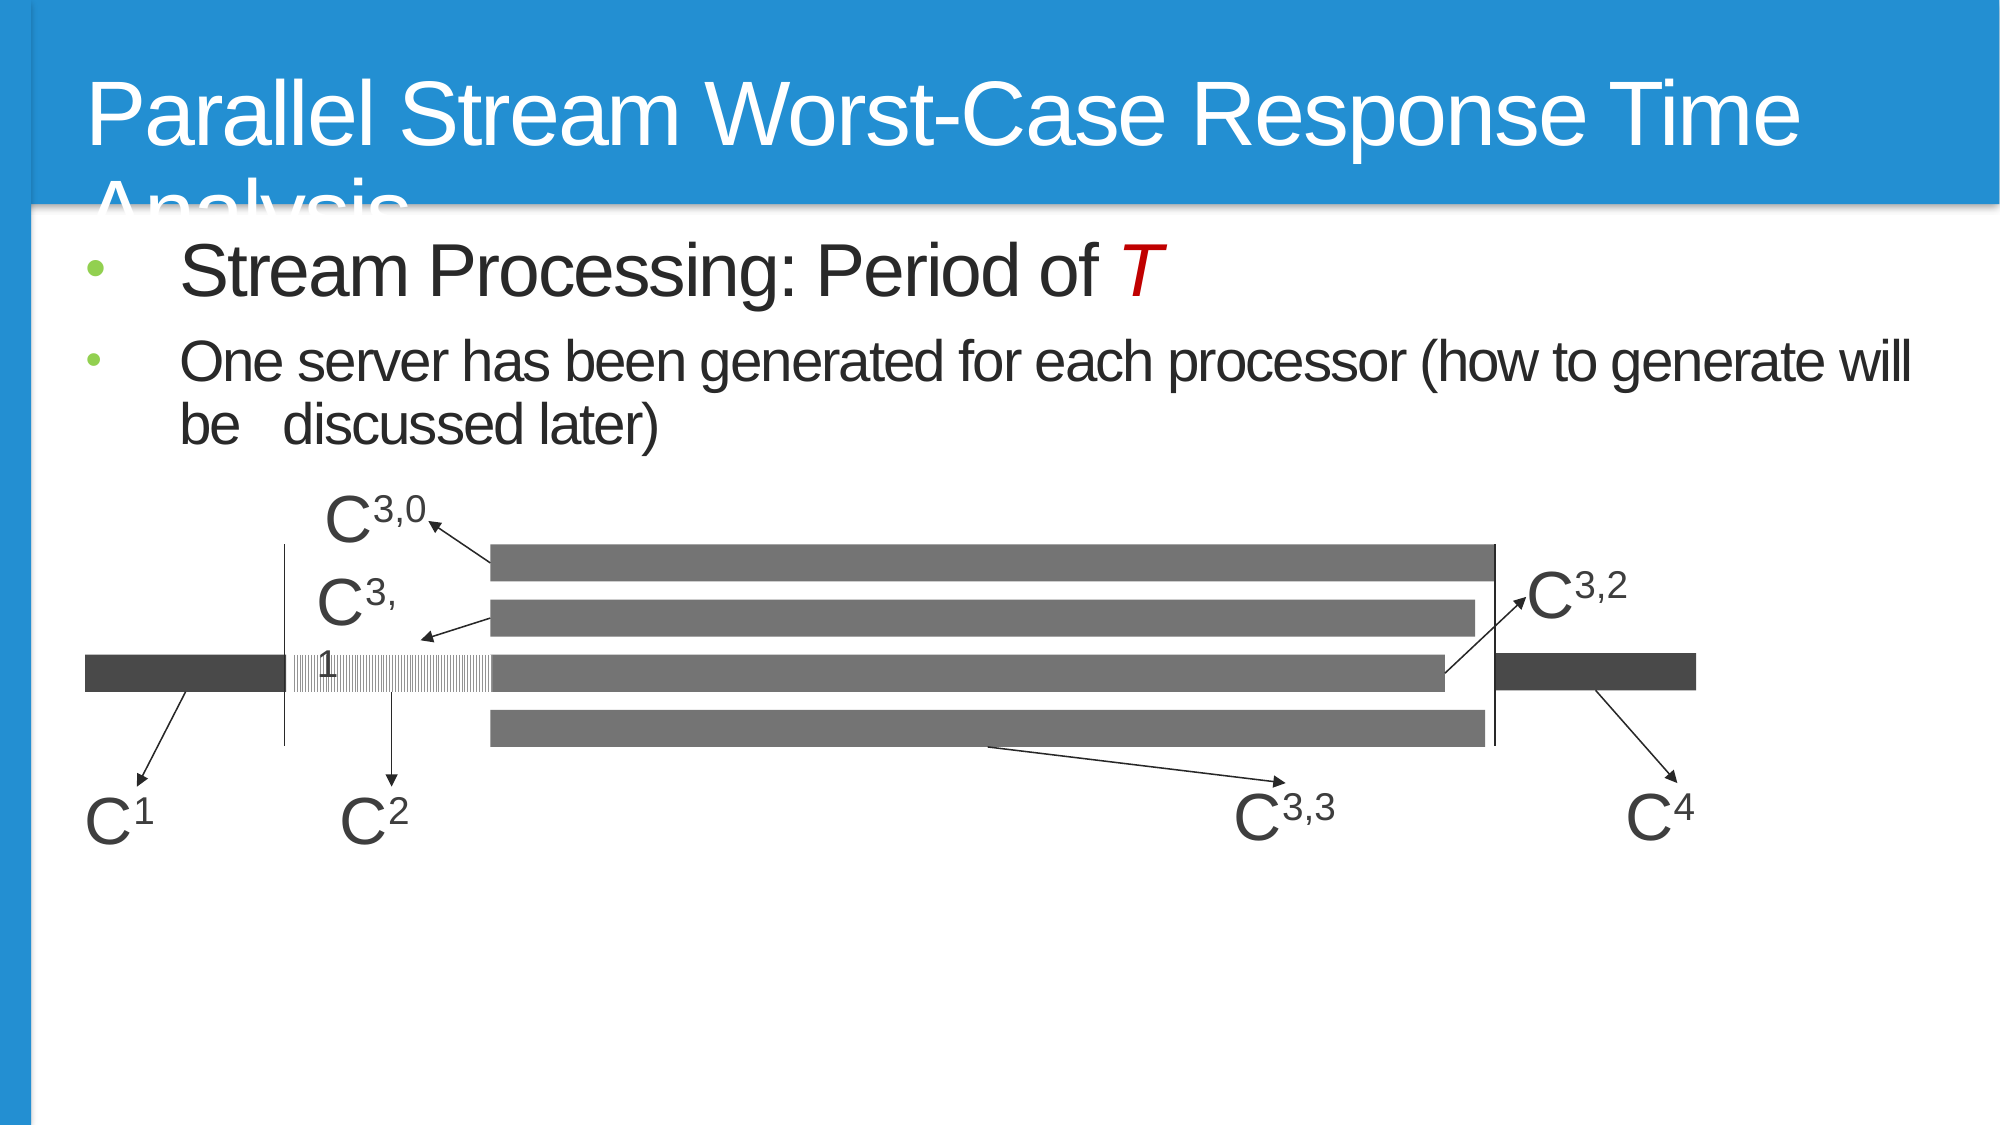

# Parallel Stream Worst-Case Response Time Analysis
Stream Processing: Period of T
One server has been generated for each processor (how to generate will be   discussed later)
C3,0

C3,2
C3, 1

C3,3
C4
C1
C2